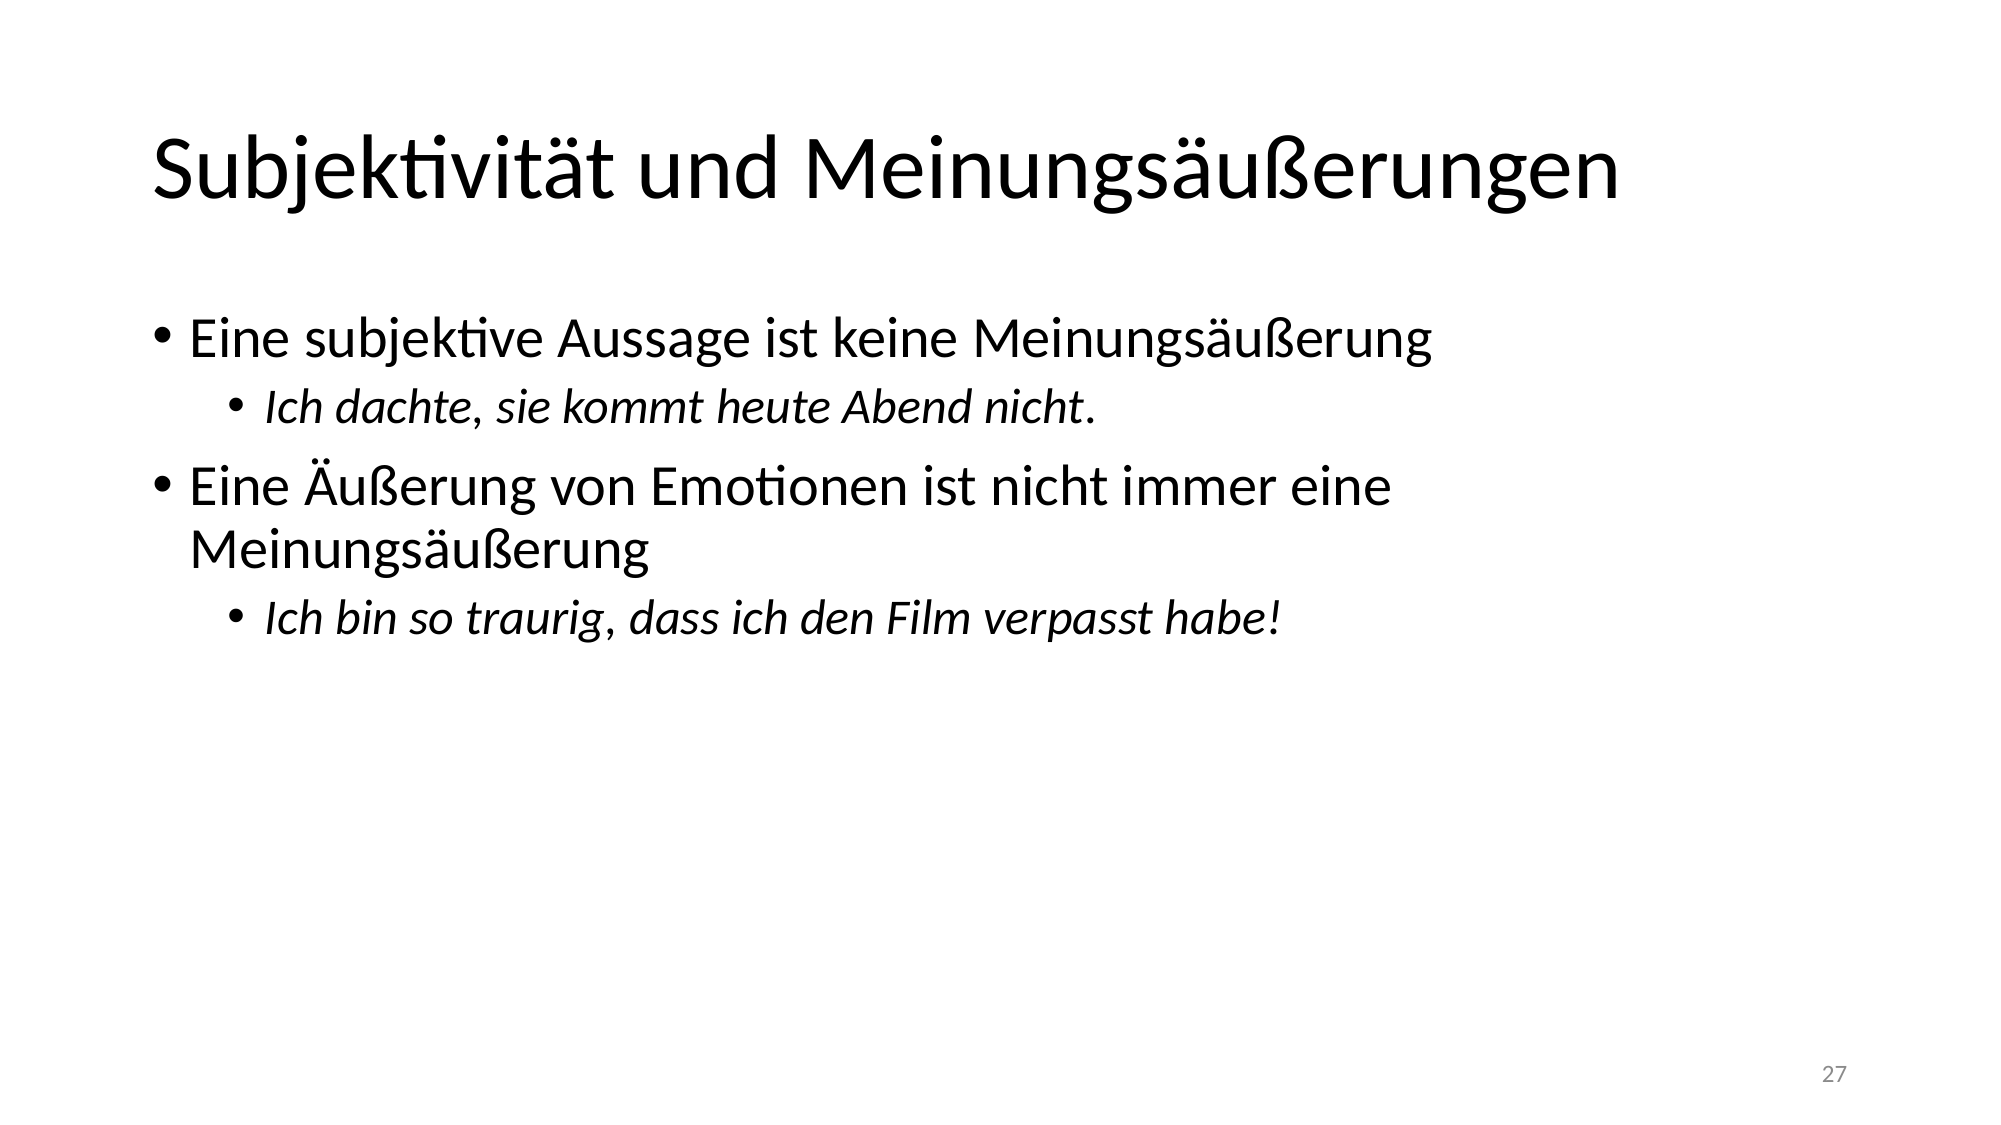

# Subjektivität und Meinungsäußerungen
Eine subjektive Aussage ist keine Meinungsäußerung
Ich dachte, sie kommt heute Abend nicht.
Eine Äußerung von Emotionen ist nicht immer eine Meinungsäußerung
Ich bin so traurig, dass ich den Film verpasst habe!

27